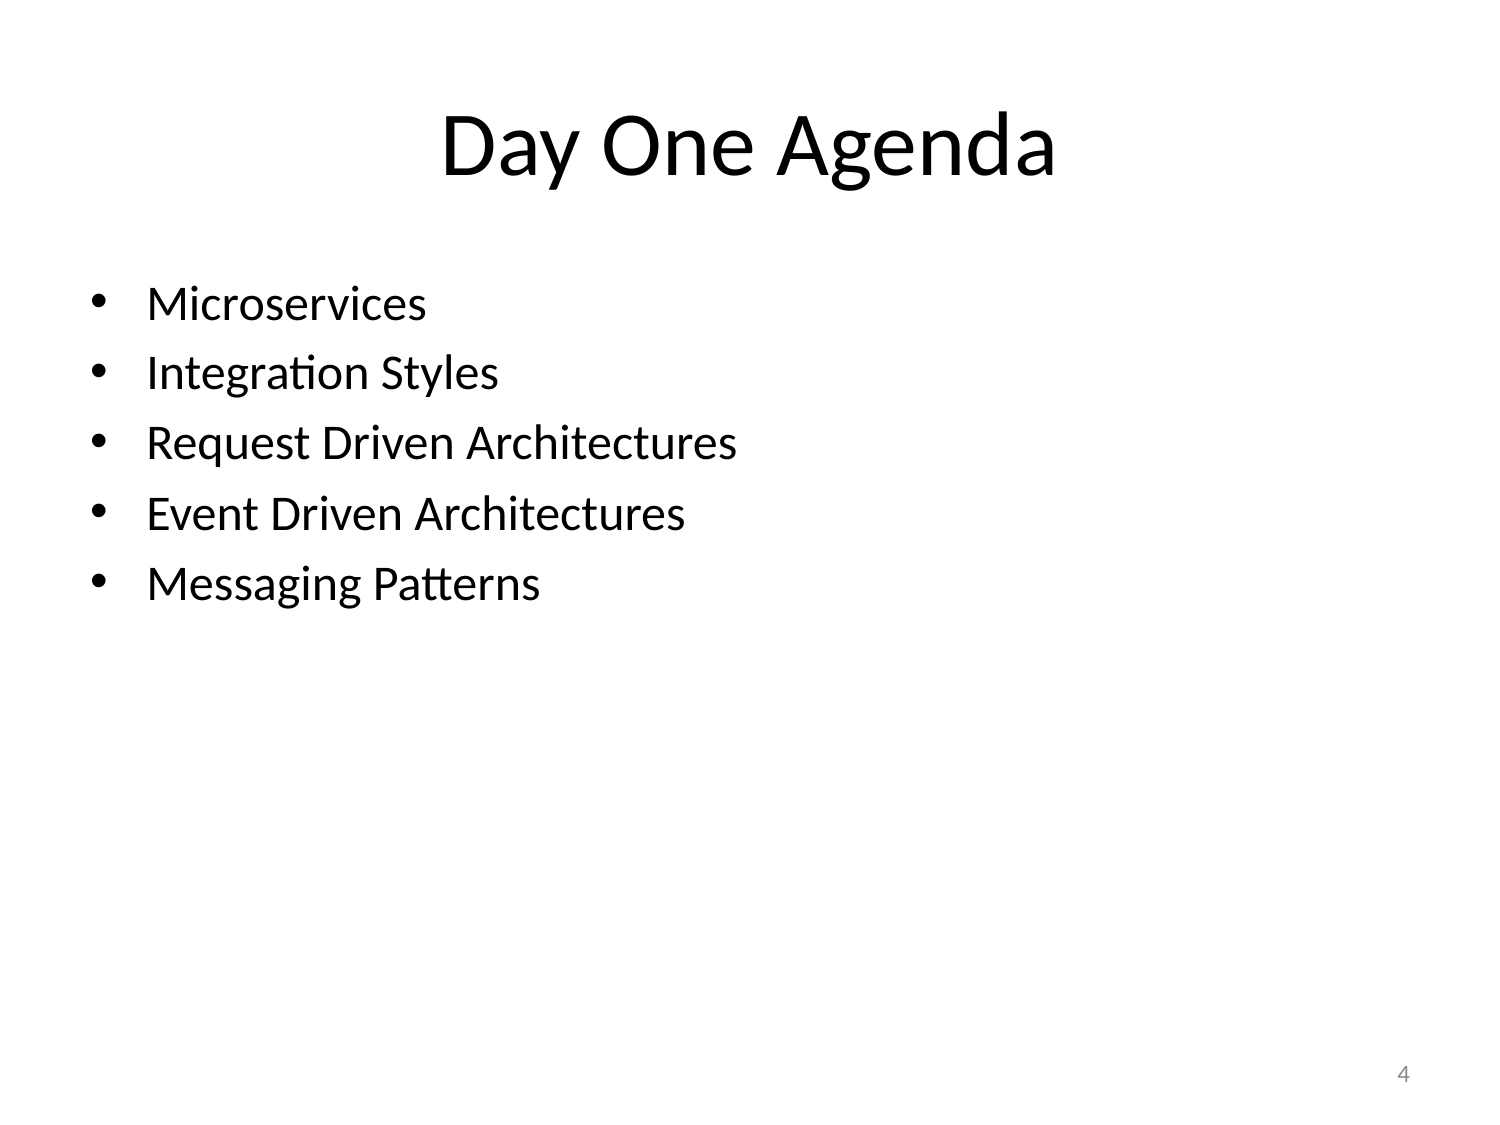

# Day One Agenda
Microservices
Integration Styles
Request Driven Architectures
Event Driven Architectures
Messaging Patterns
4